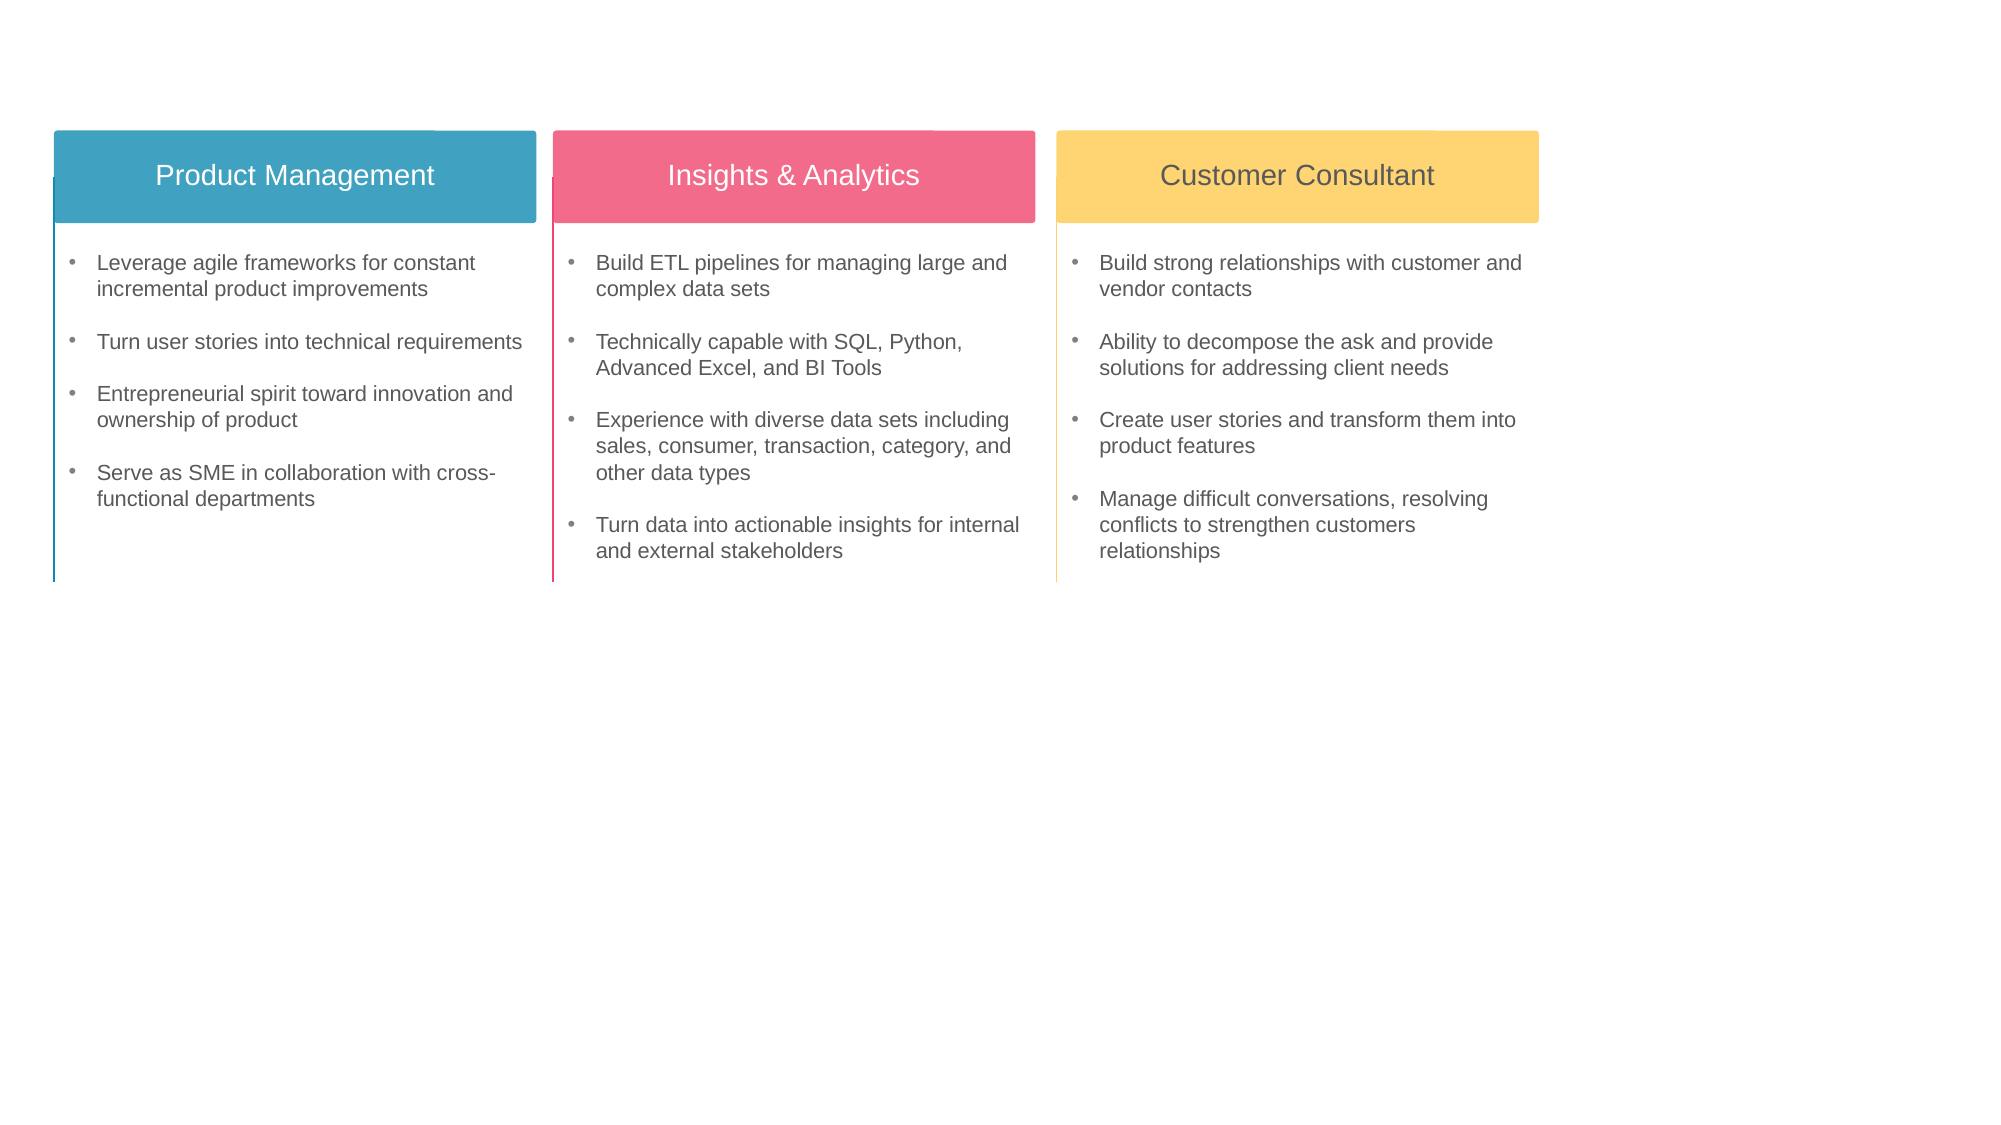

Product Management
Insights & Analytics
Customer Consultant
Leverage agile frameworks for constant incremental product improvements

Turn user stories into technical requirements

Entrepreneurial spirit toward innovation and ownership of product

Serve as SME in collaboration with cross-functional departments
Build ETL pipelines for managing large and complex data sets

Technically capable with SQL, Python, Advanced Excel, and BI Tools

Experience with diverse data sets including sales, consumer, transaction, category, and other data types

Turn data into actionable insights for internal and external stakeholders
Build strong relationships with customer and vendor contacts

Ability to decompose the ask and provide solutions for addressing client needs

Create user stories and transform them into product features

Manage difficult conversations, resolving conflicts to strengthen customers relationships